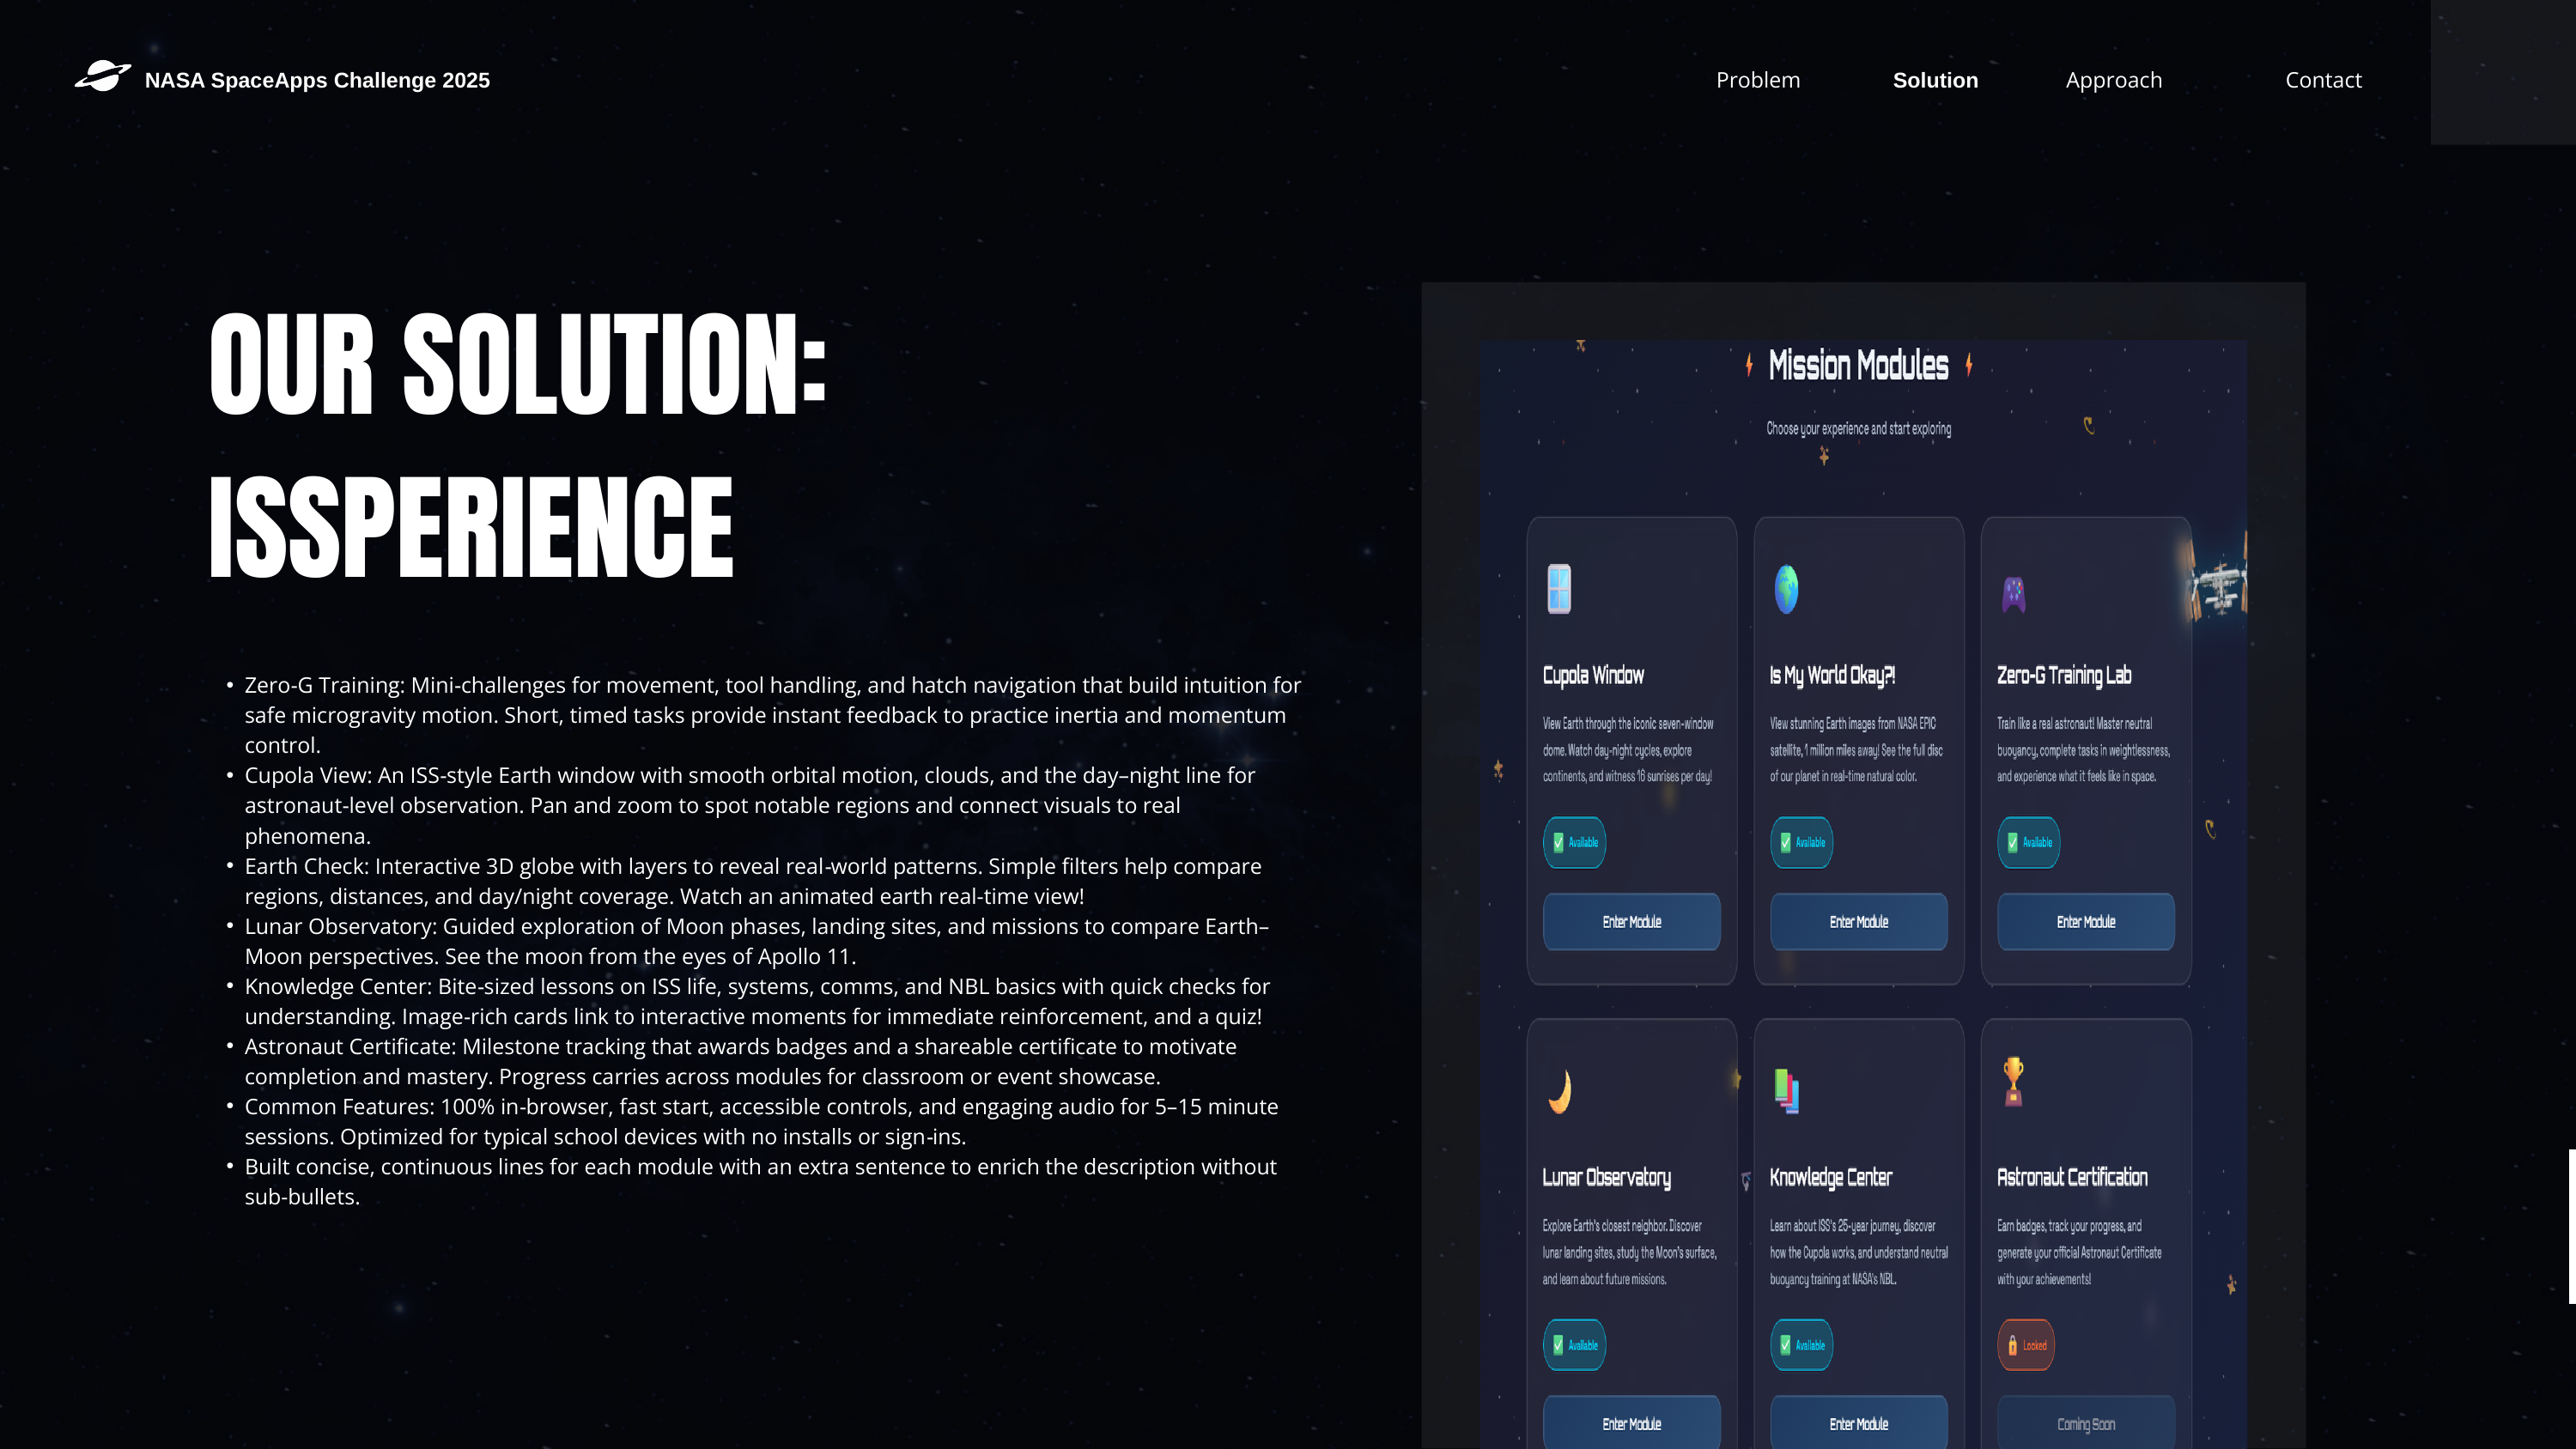

NASA SpaceApps Challenge 2025
Problem
Solution
Approach
Contact
OUR SOLUTION: ISSPERIENCE

Zero‑G Training: Mini‑challenges for movement, tool handling, and hatch navigation that build intuition for safe microgravity motion. Short, timed tasks provide instant feedback to practice inertia and momentum control.
Cupola View: An ISS‑style Earth window with smooth orbital motion, clouds, and the day–night line for astronaut‑level observation. Pan and zoom to spot notable regions and connect visuals to real phenomena.
Earth Check: Interactive 3D globe with layers to reveal real‑world patterns. Simple filters help compare regions, distances, and day/night coverage. Watch an animated earth real-time view!
Lunar Observatory: Guided exploration of Moon phases, landing sites, and missions to compare Earth–Moon perspectives. See the moon from the eyes of Apollo 11.
Knowledge Center: Bite‑sized lessons on ISS life, systems, comms, and NBL basics with quick checks for understanding. Image‑rich cards link to interactive moments for immediate reinforcement, and a quiz!
Astronaut Certificate: Milestone tracking that awards badges and a shareable certificate to motivate completion and mastery. Progress carries across modules for classroom or event showcase.
Common Features: 100% in‑browser, fast start, accessible controls, and engaging audio for 5–15 minute sessions. Optimized for typical school devices with no installs or sign‑ins.
Built concise, continuous lines for each module with an extra sentence to enrich the description without sub-bullets.